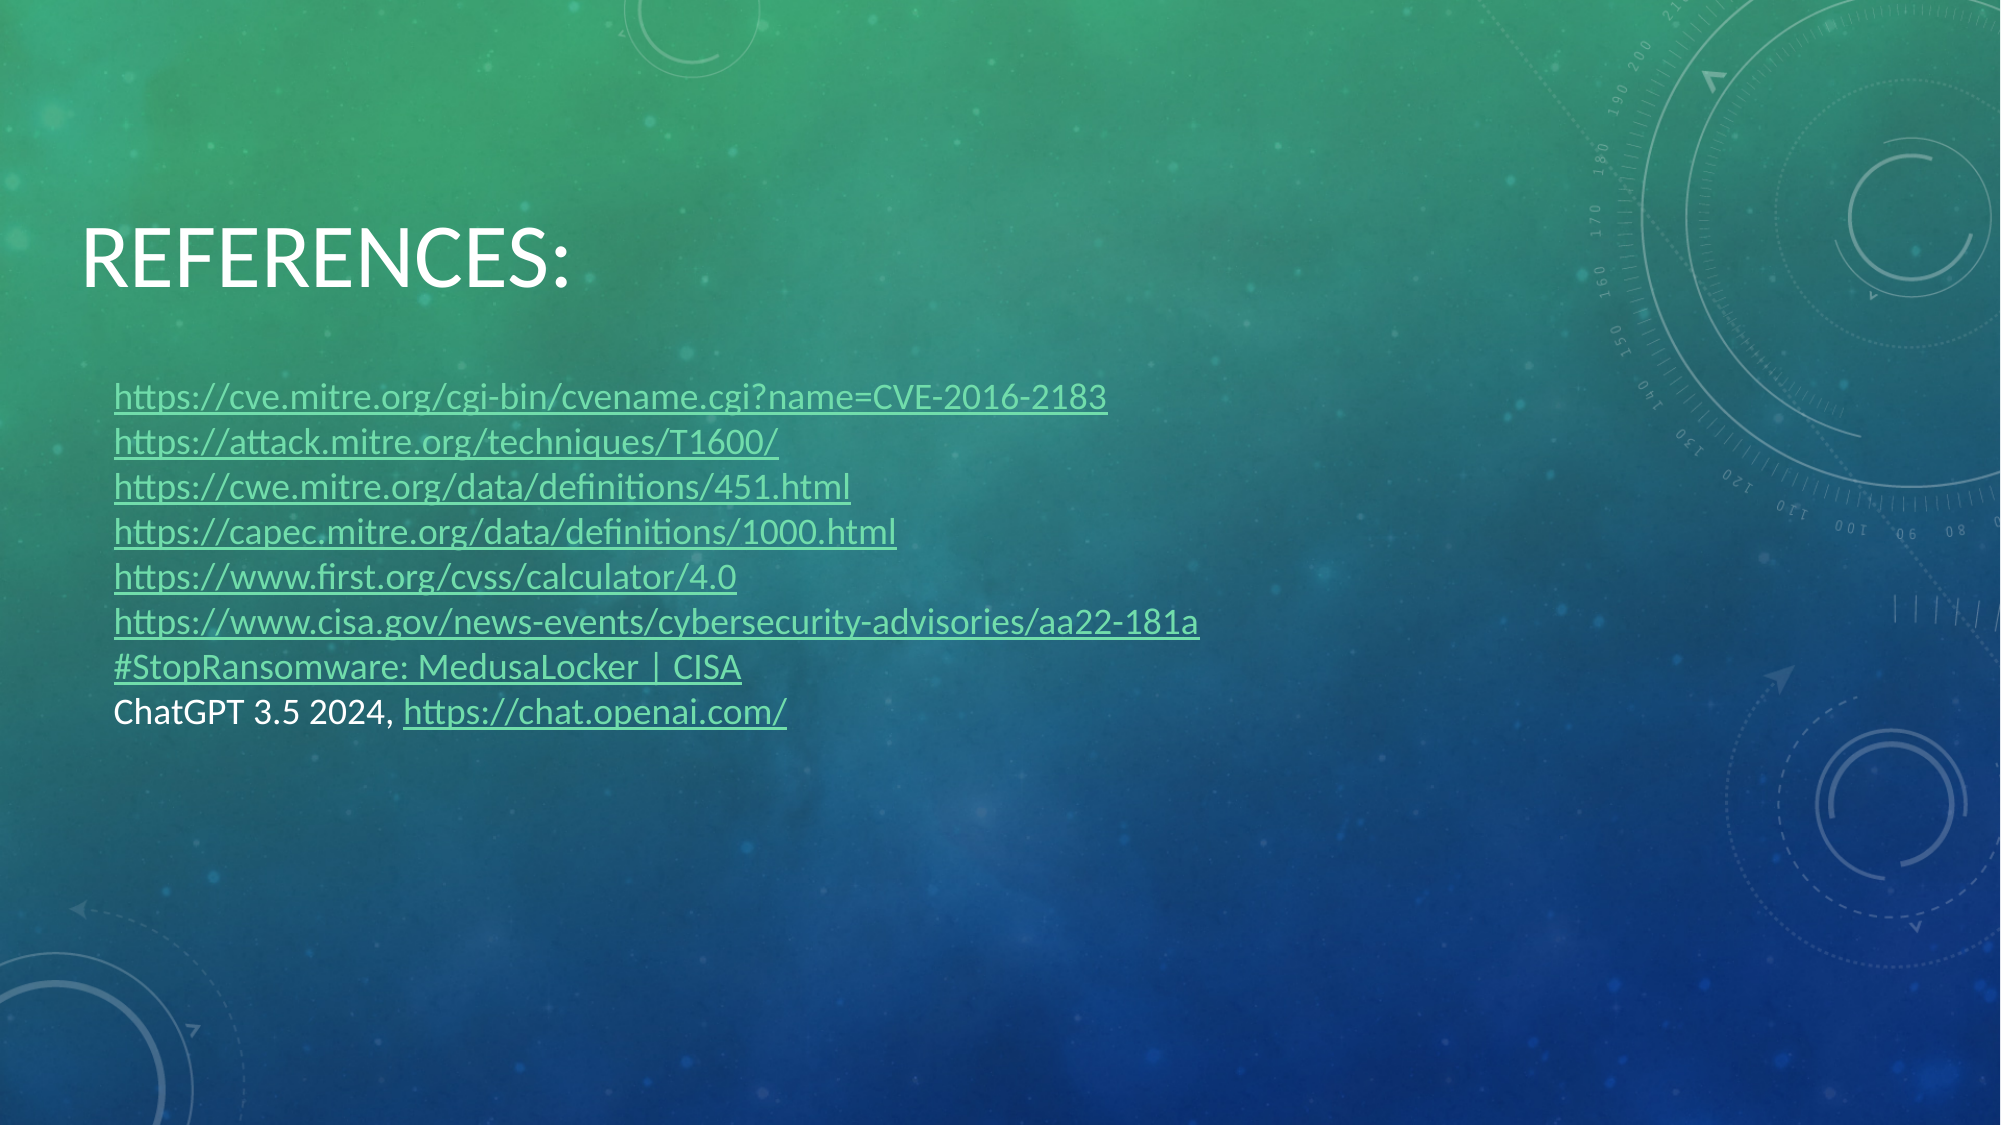

REFERENCES:
https://cve.mitre.org/cgi-bin/cvename.cgi?name=CVE-2016-2183
https://attack.mitre.org/techniques/T1600/
https://cwe.mitre.org/data/definitions/451.html
https://capec.mitre.org/data/definitions/1000.html
https://www.first.org/cvss/calculator/4.0
https://www.cisa.gov/news-events/cybersecurity-advisories/aa22-181a
#StopRansomware: MedusaLocker | CISA
ChatGPT 3.5 2024, https://chat.openai.com/